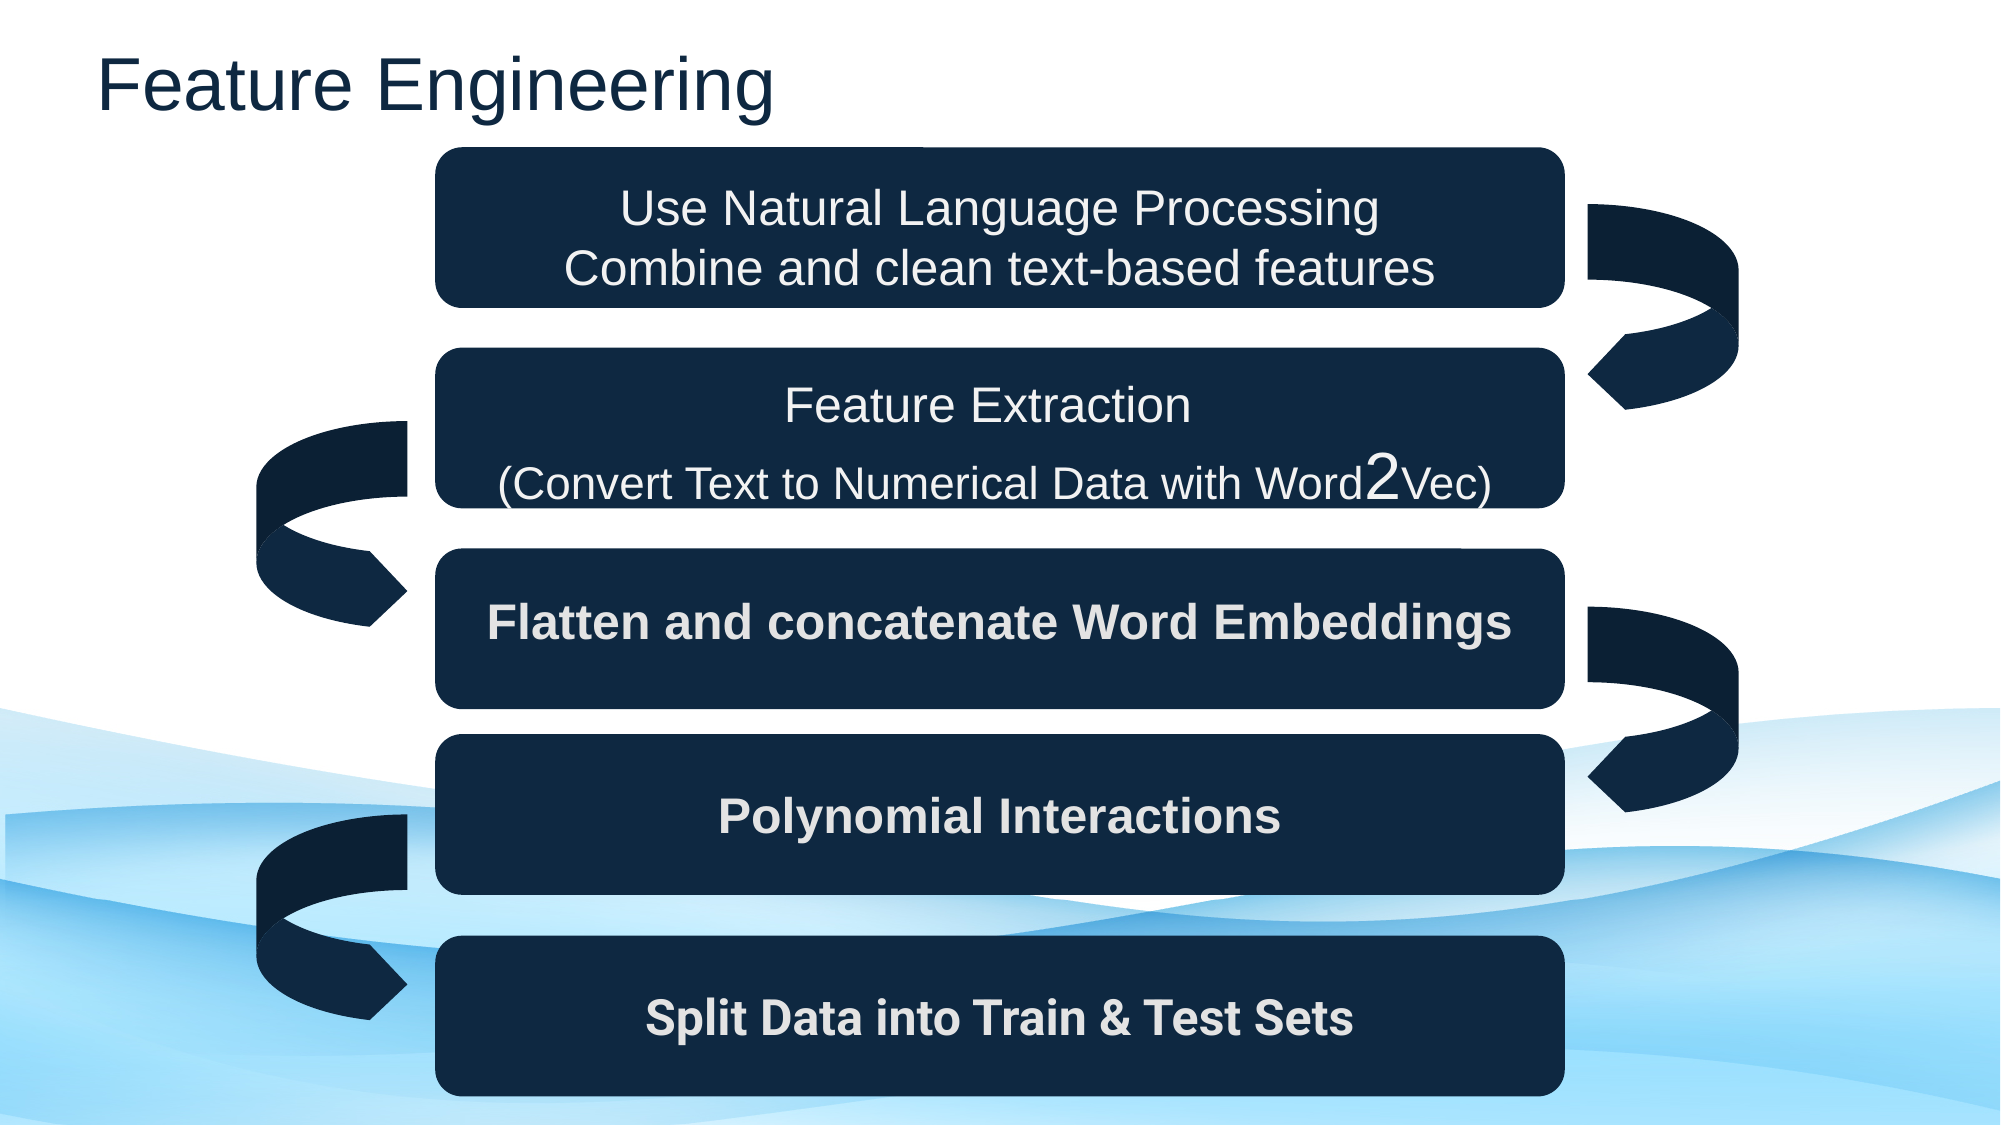

Feature Engineering

Use Natural Language Processing
Combine and clean text-based features

Feature Extraction
(Convert Text to Numerical Data with Word2Vec)

Flatten and concatenate Word Embeddings

Polynomial Interactions

Split Data into Train & Test Sets